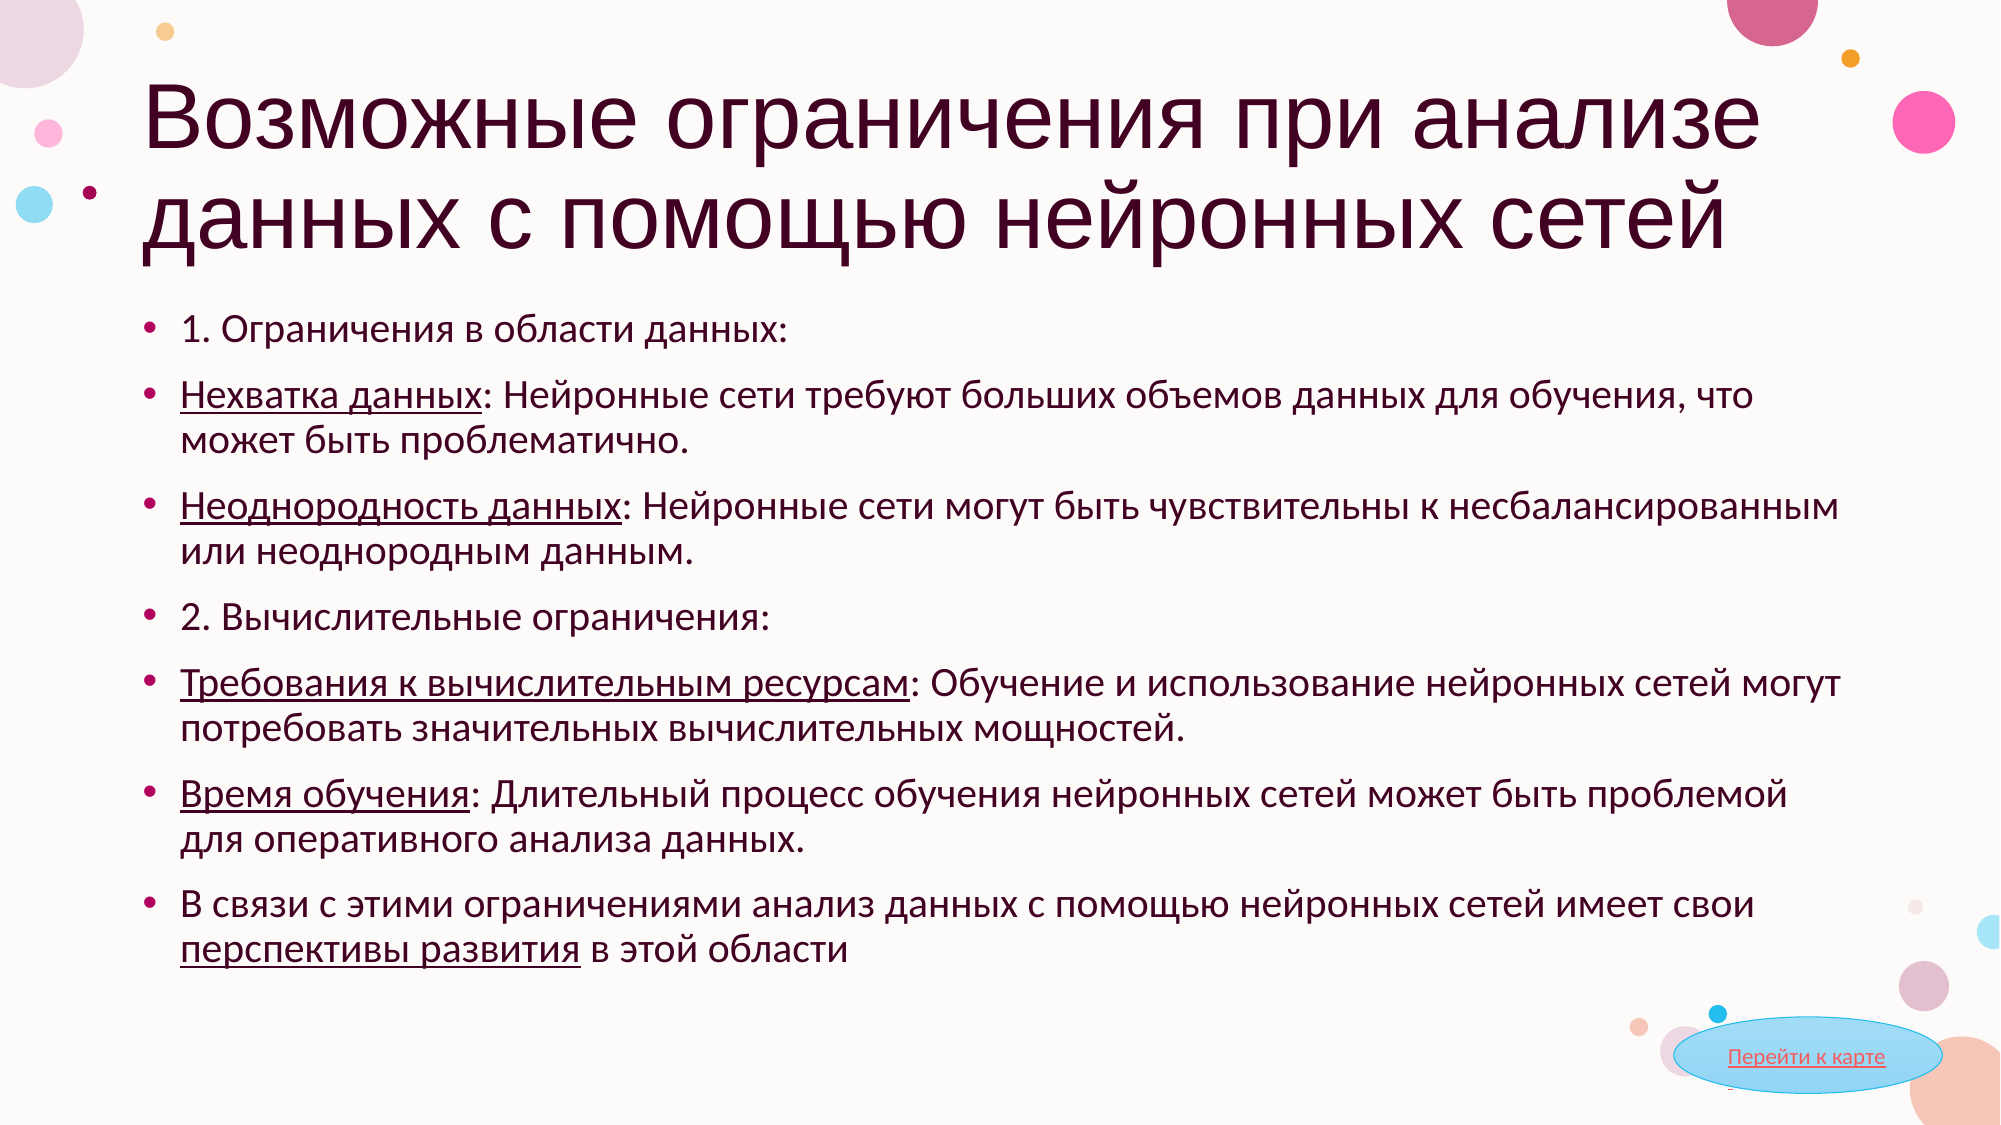

# Возможные ограничения при анализе данных с помощью нейронных сетей
1. Ограничения в области данных:
Нехватка данных: Нейронные сети требуют больших объемов данных для обучения, что может быть проблематично.
Неоднородность данных: Нейронные сети могут быть чувствительны к несбалансированным или неоднородным данным.
2. Вычислительные ограничения:
Требования к вычислительным ресурсам: Обучение и использование нейронных сетей могут потребовать значительных вычислительных мощностей.
Время обучения: Длительный процесс обучения нейронных сетей может быть проблемой для оперативного анализа данных.
В связи с этими ограничениями анализ данных с помощью нейронных сетей имеет свои перспективы развития в этой области

Перейти к карте